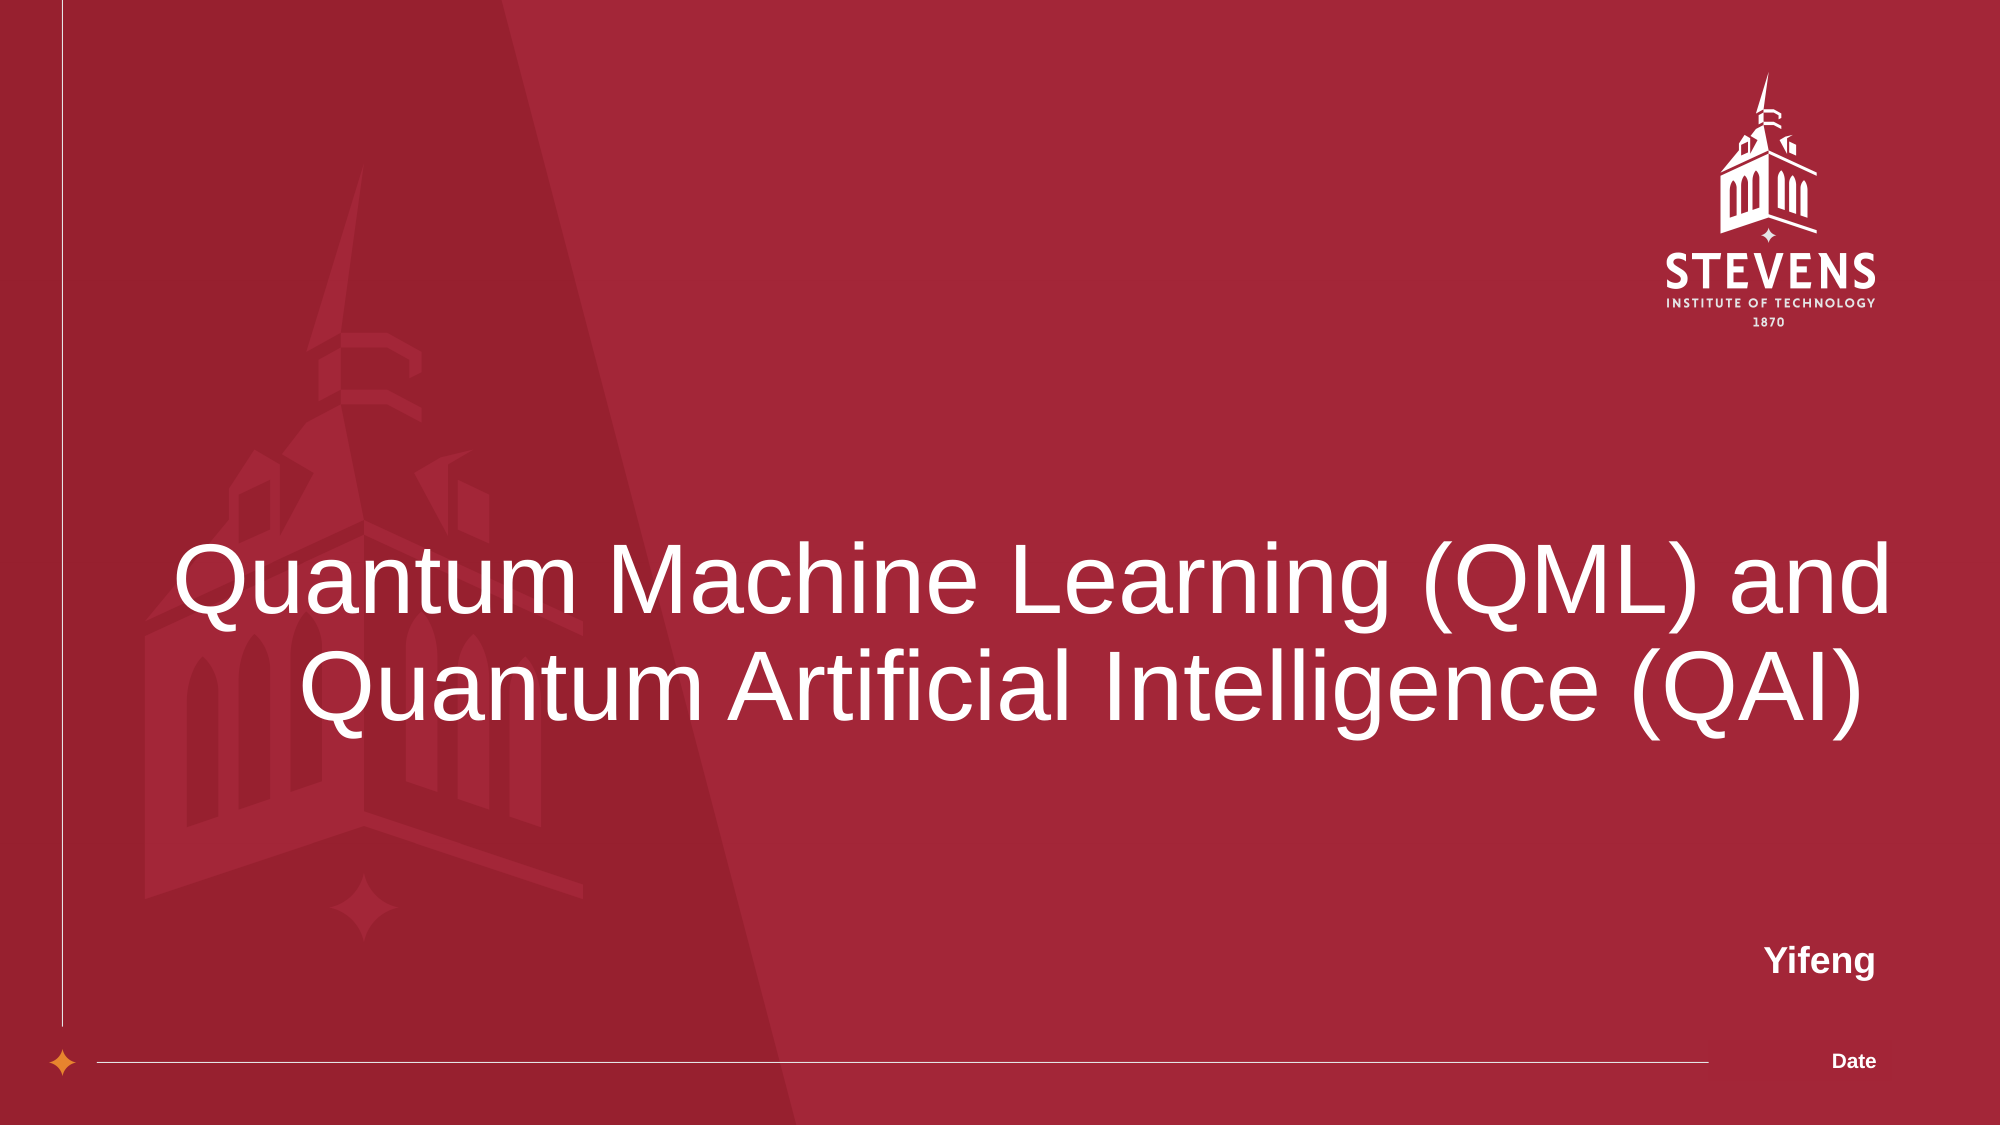

# Quantum Machine Learning (QML) and 	Quantum Artificial Intelligence (QAI)
Yifeng
Date